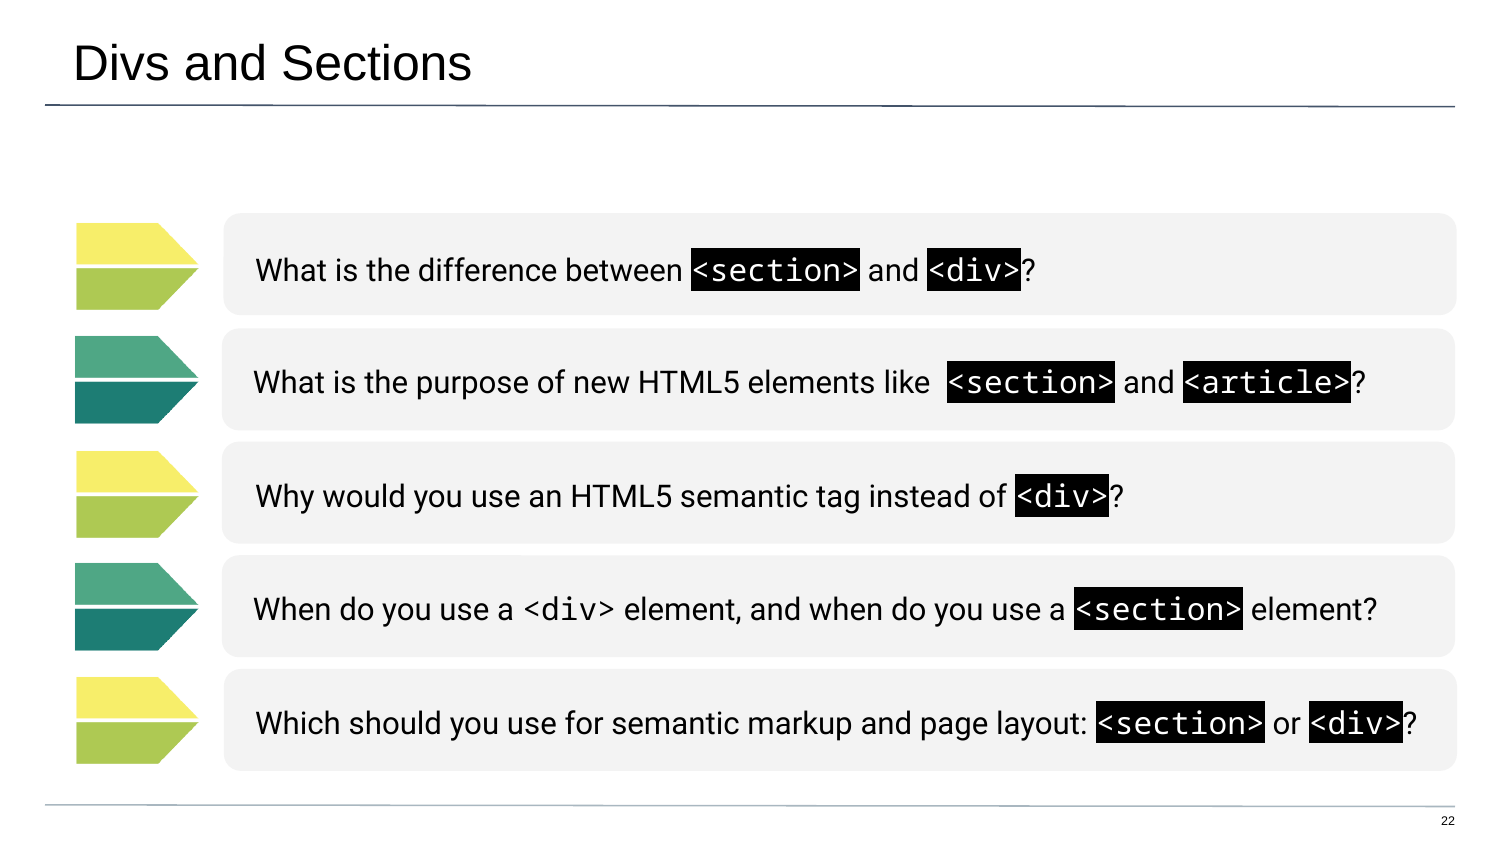

# Divs and Sections

What is the difference between <section> and <div>?
What is the purpose of new HTML5 elements like  <section> and <article>?
Why would you use an HTML5 semantic tag instead of <div>?
When do you use a <div> element, and when do you use a <section> element?
Which should you use for semantic markup and page layout: <section> or <div>?